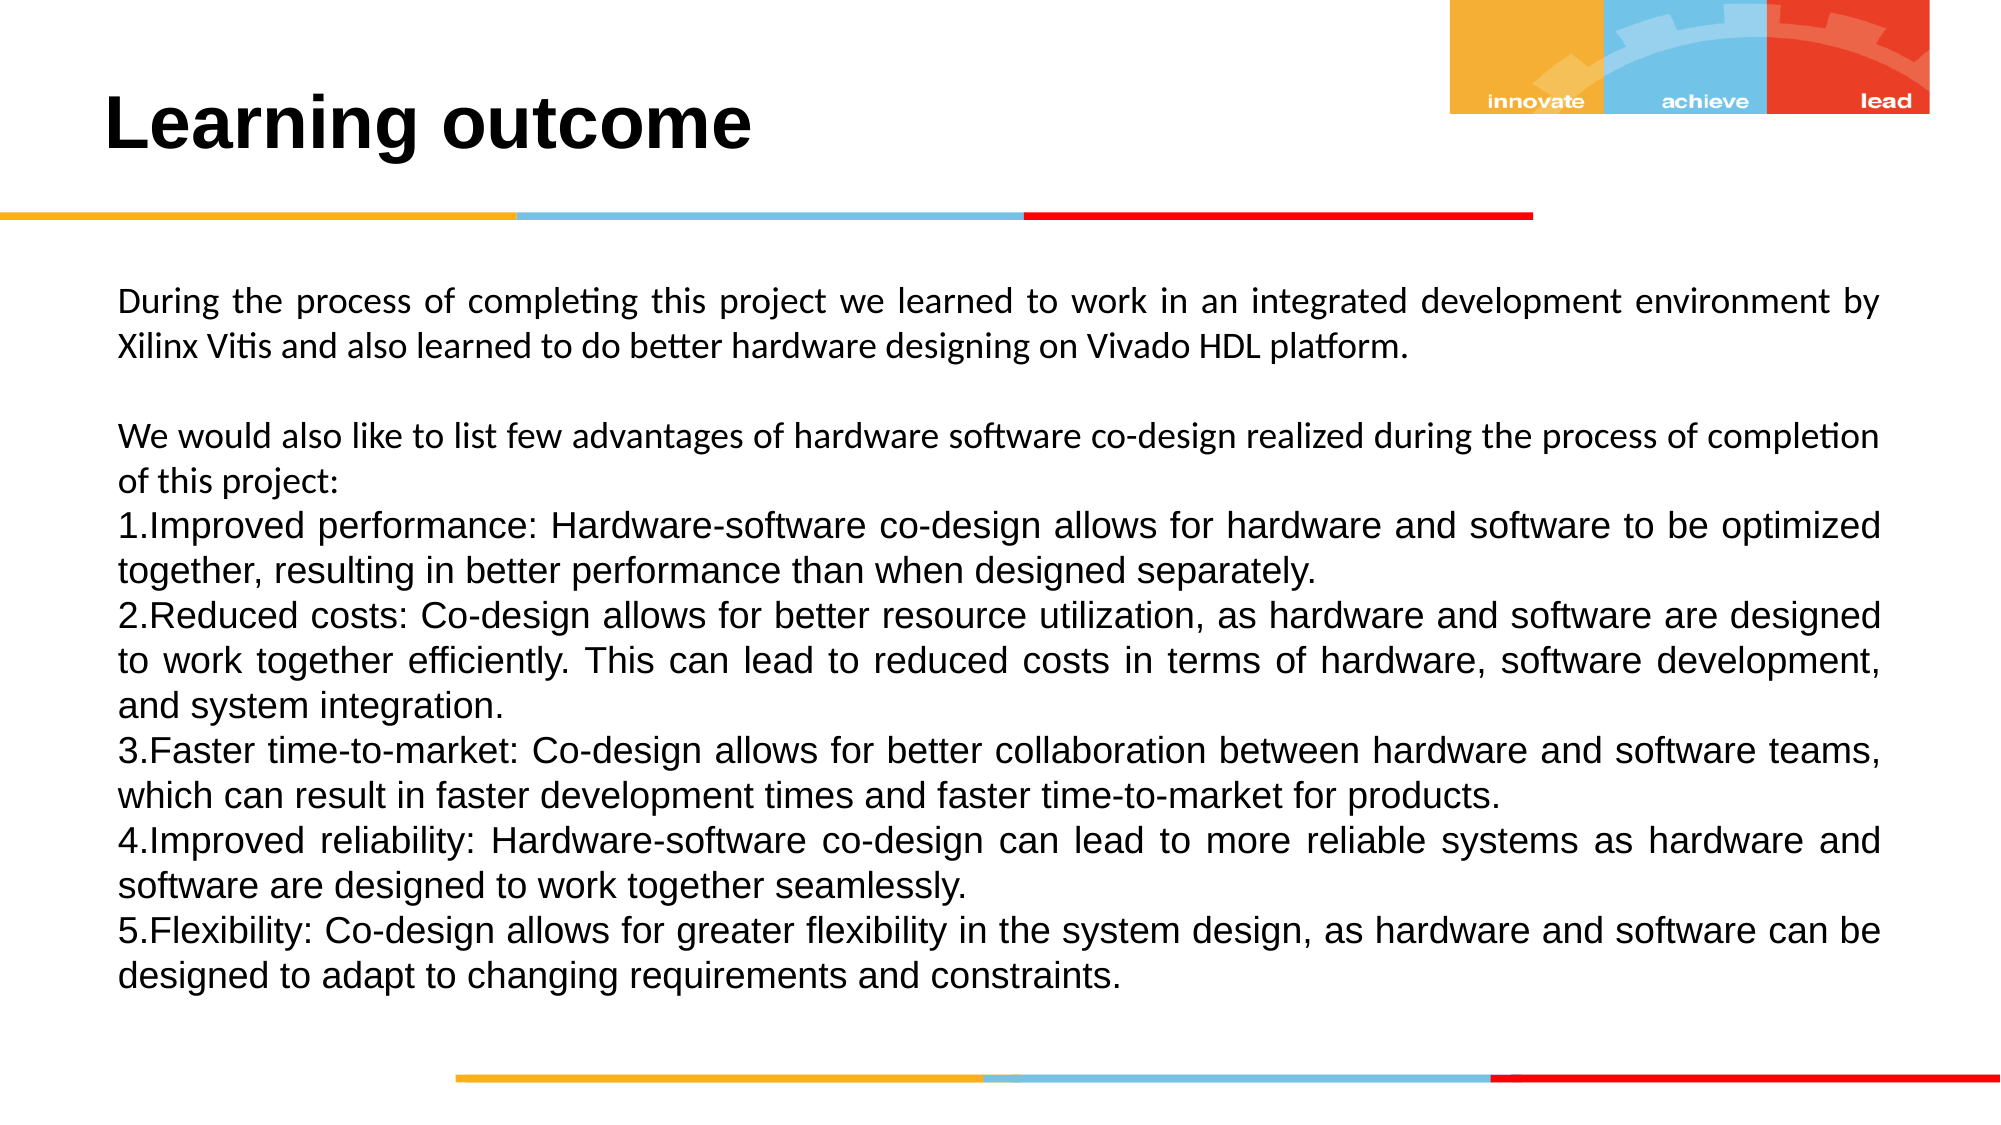

Learning outcome
During the process of completing this project we learned to work in an integrated development environment by Xilinx Vitis and also learned to do better hardware designing on Vivado HDL platform.

We would also like to list few advantages of hardware software co-design realized during the process of completion of this project:
Improved performance: Hardware-software co-design allows for hardware and software to be optimized together, resulting in better performance than when designed separately.
Reduced costs: Co-design allows for better resource utilization, as hardware and software are designed to work together efficiently. This can lead to reduced costs in terms of hardware, software development, and system integration.
Faster time-to-market: Co-design allows for better collaboration between hardware and software teams, which can result in faster development times and faster time-to-market for products.
Improved reliability: Hardware-software co-design can lead to more reliable systems as hardware and software are designed to work together seamlessly.
Flexibility: Co-design allows for greater flexibility in the system design, as hardware and software can be designed to adapt to changing requirements and constraints.